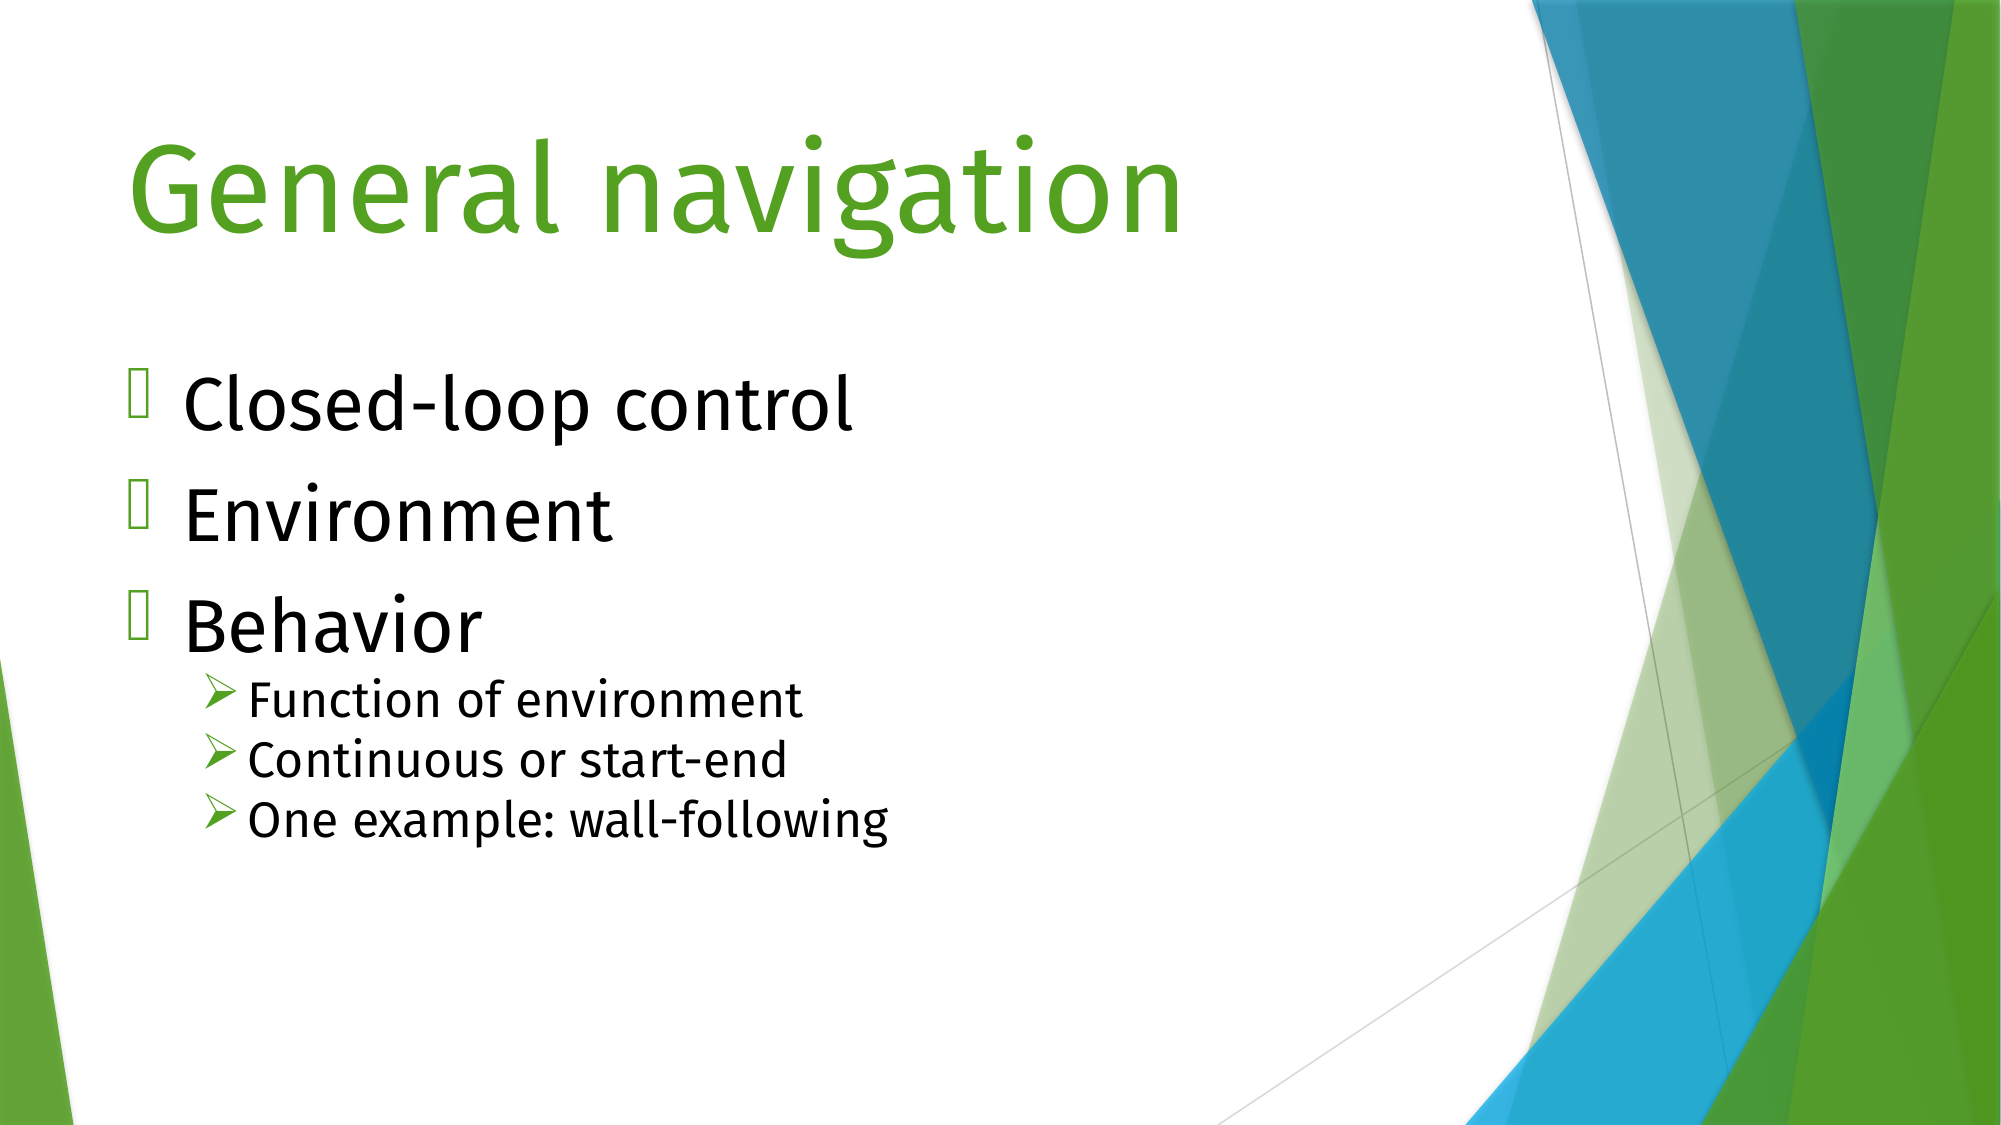

# General navigation
Closed-loop control
Environment
Behavior
Function of environment
Continuous or start-end
One example: wall-following